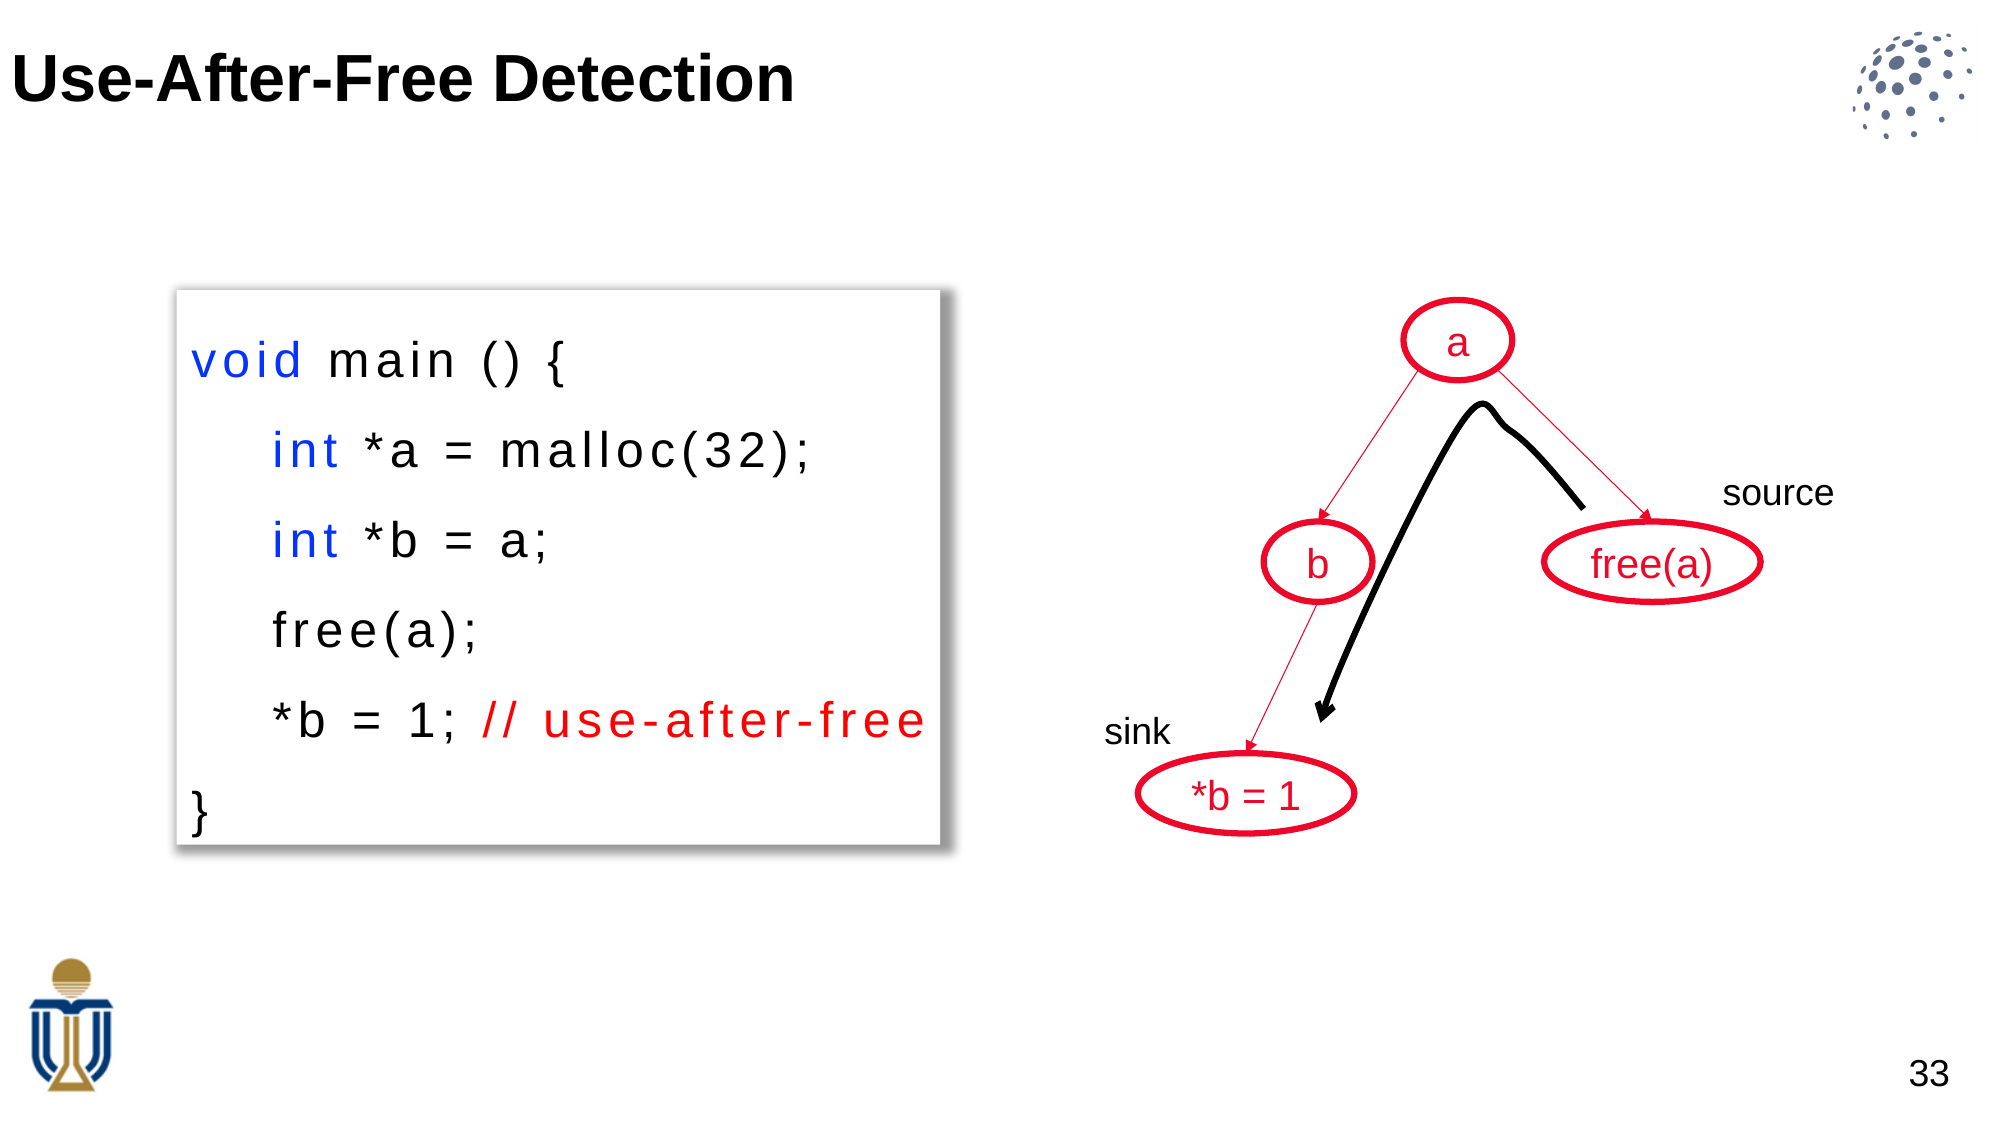

Use-After-Free Detection
void main () {
    int *a = malloc(32);
    int *b = a;
    free(a);
    *b = 1; // use-after-free
}
a

source
b
free(a)
sink
*b = 1